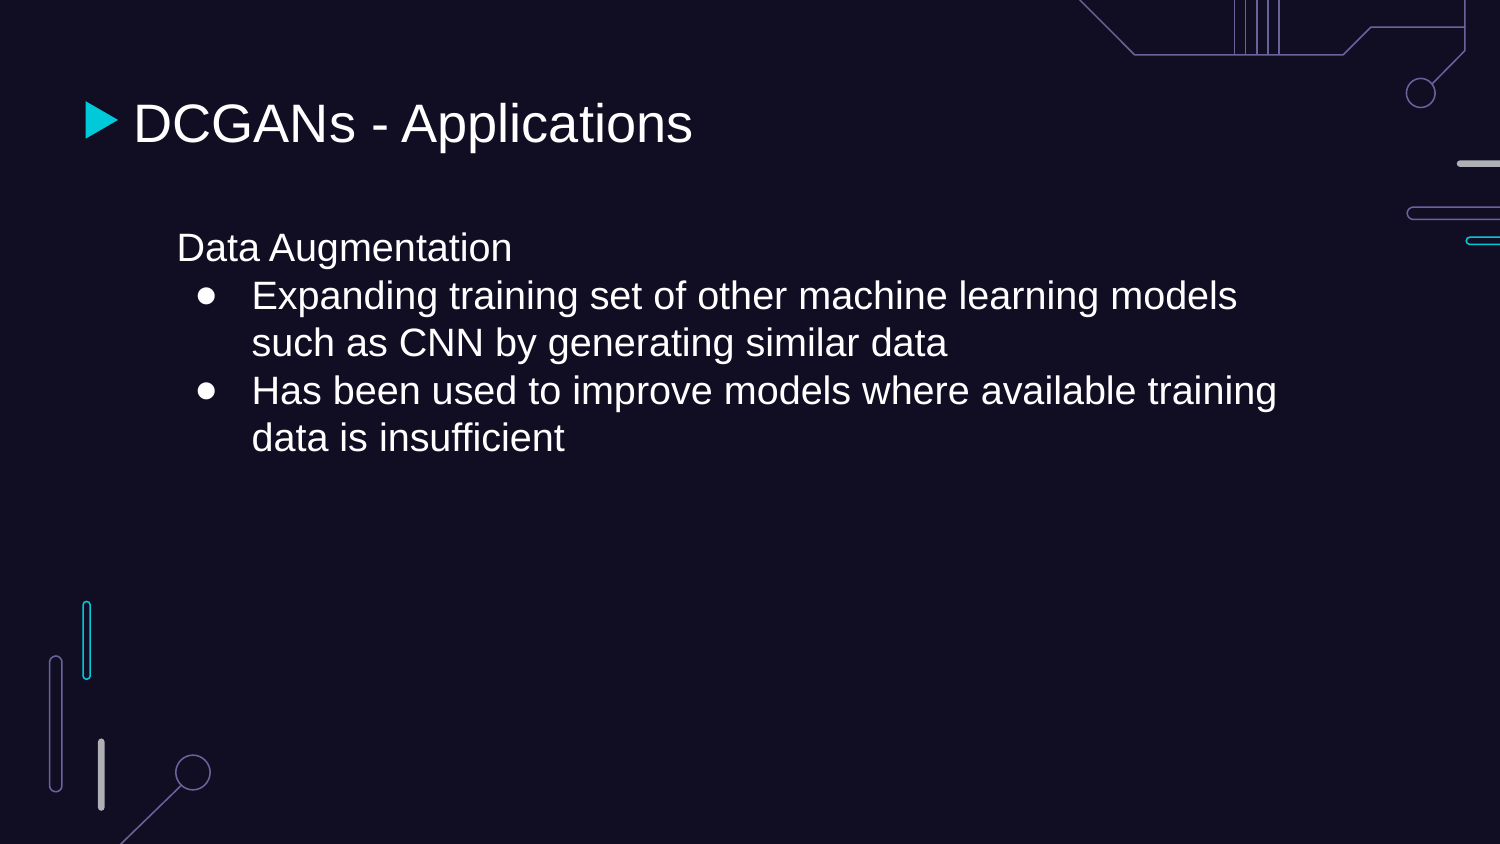

# DCGANs - Applications
Data Augmentation
Expanding training set of other machine learning models such as CNN by generating similar data
Has been used to improve models where available training data is insufficient